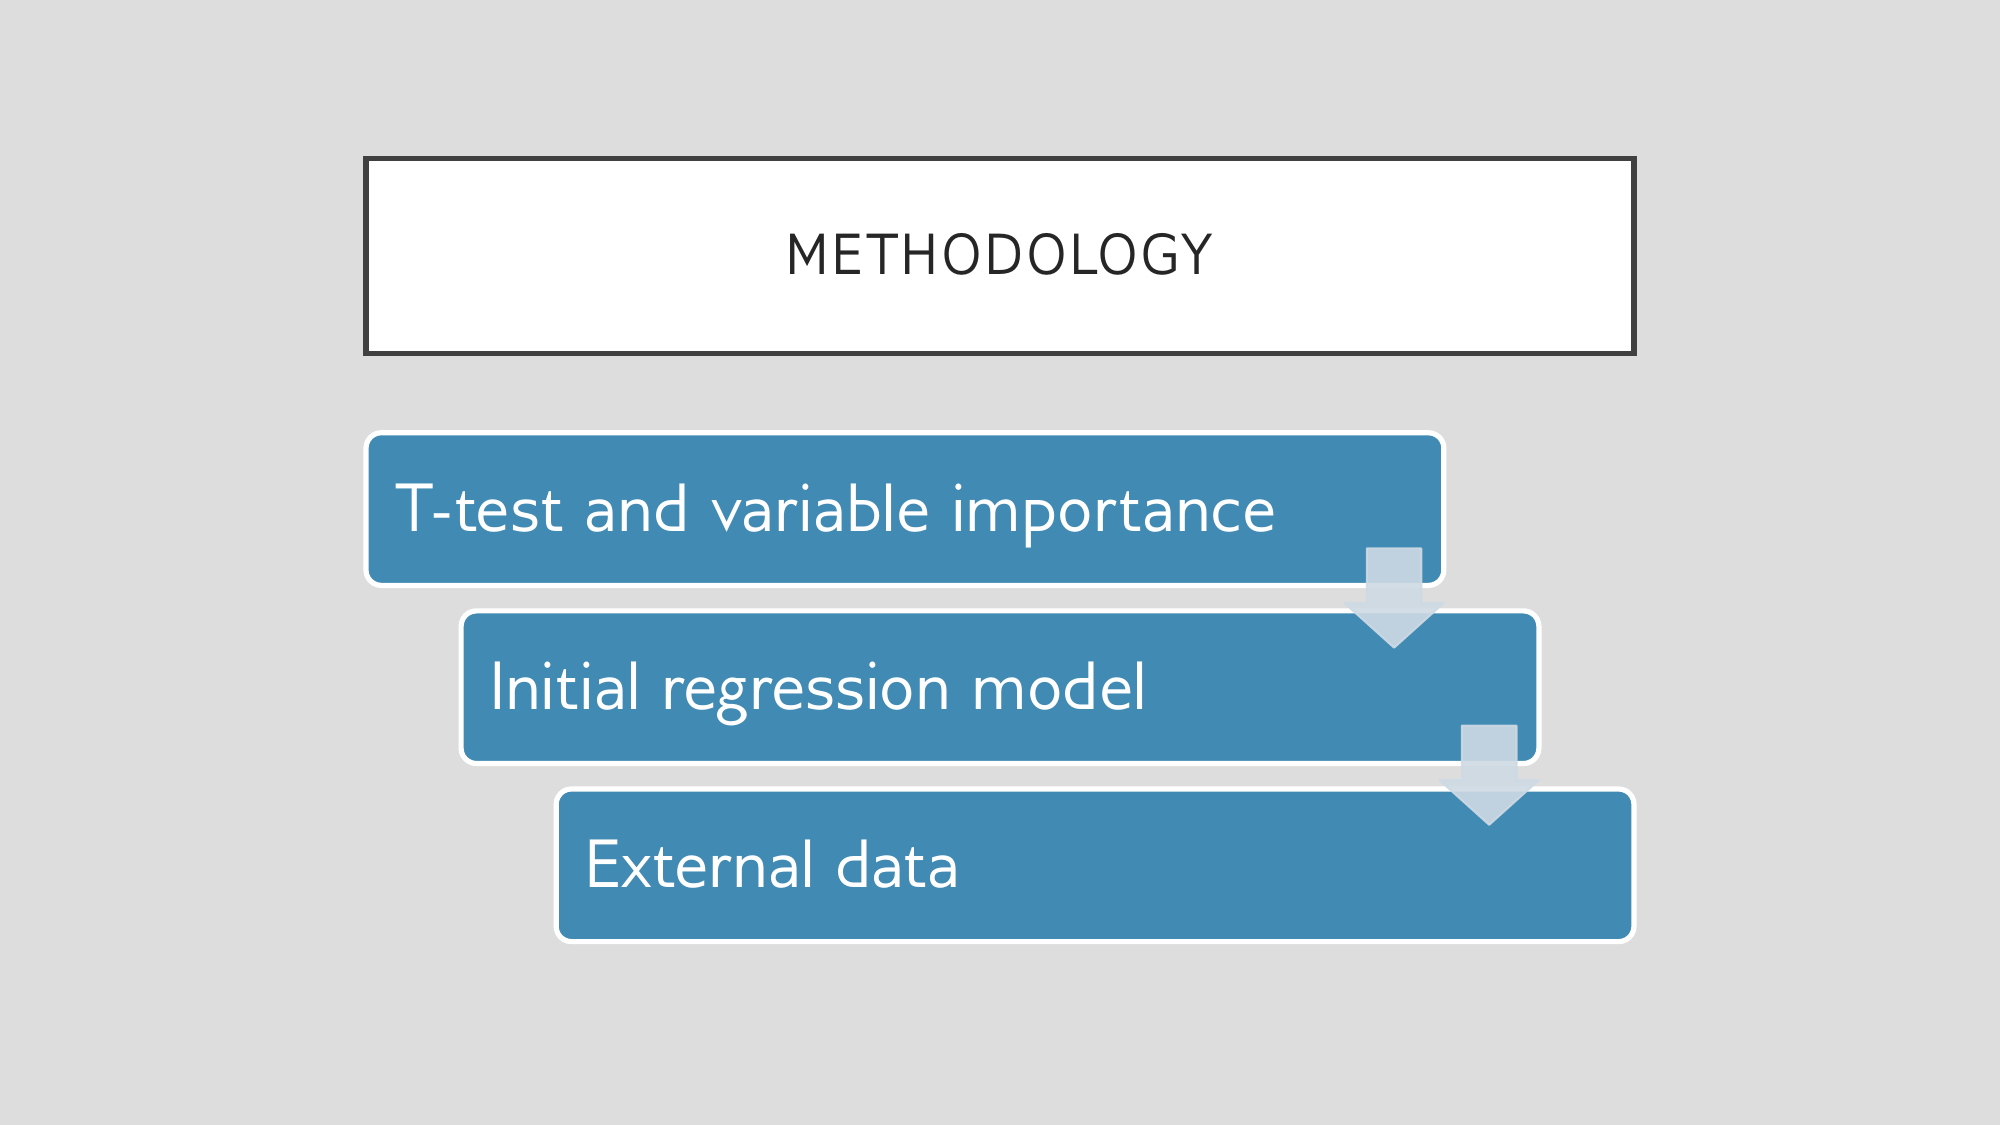

# Methodology
T-test and variable importance
Initial regression model
External data